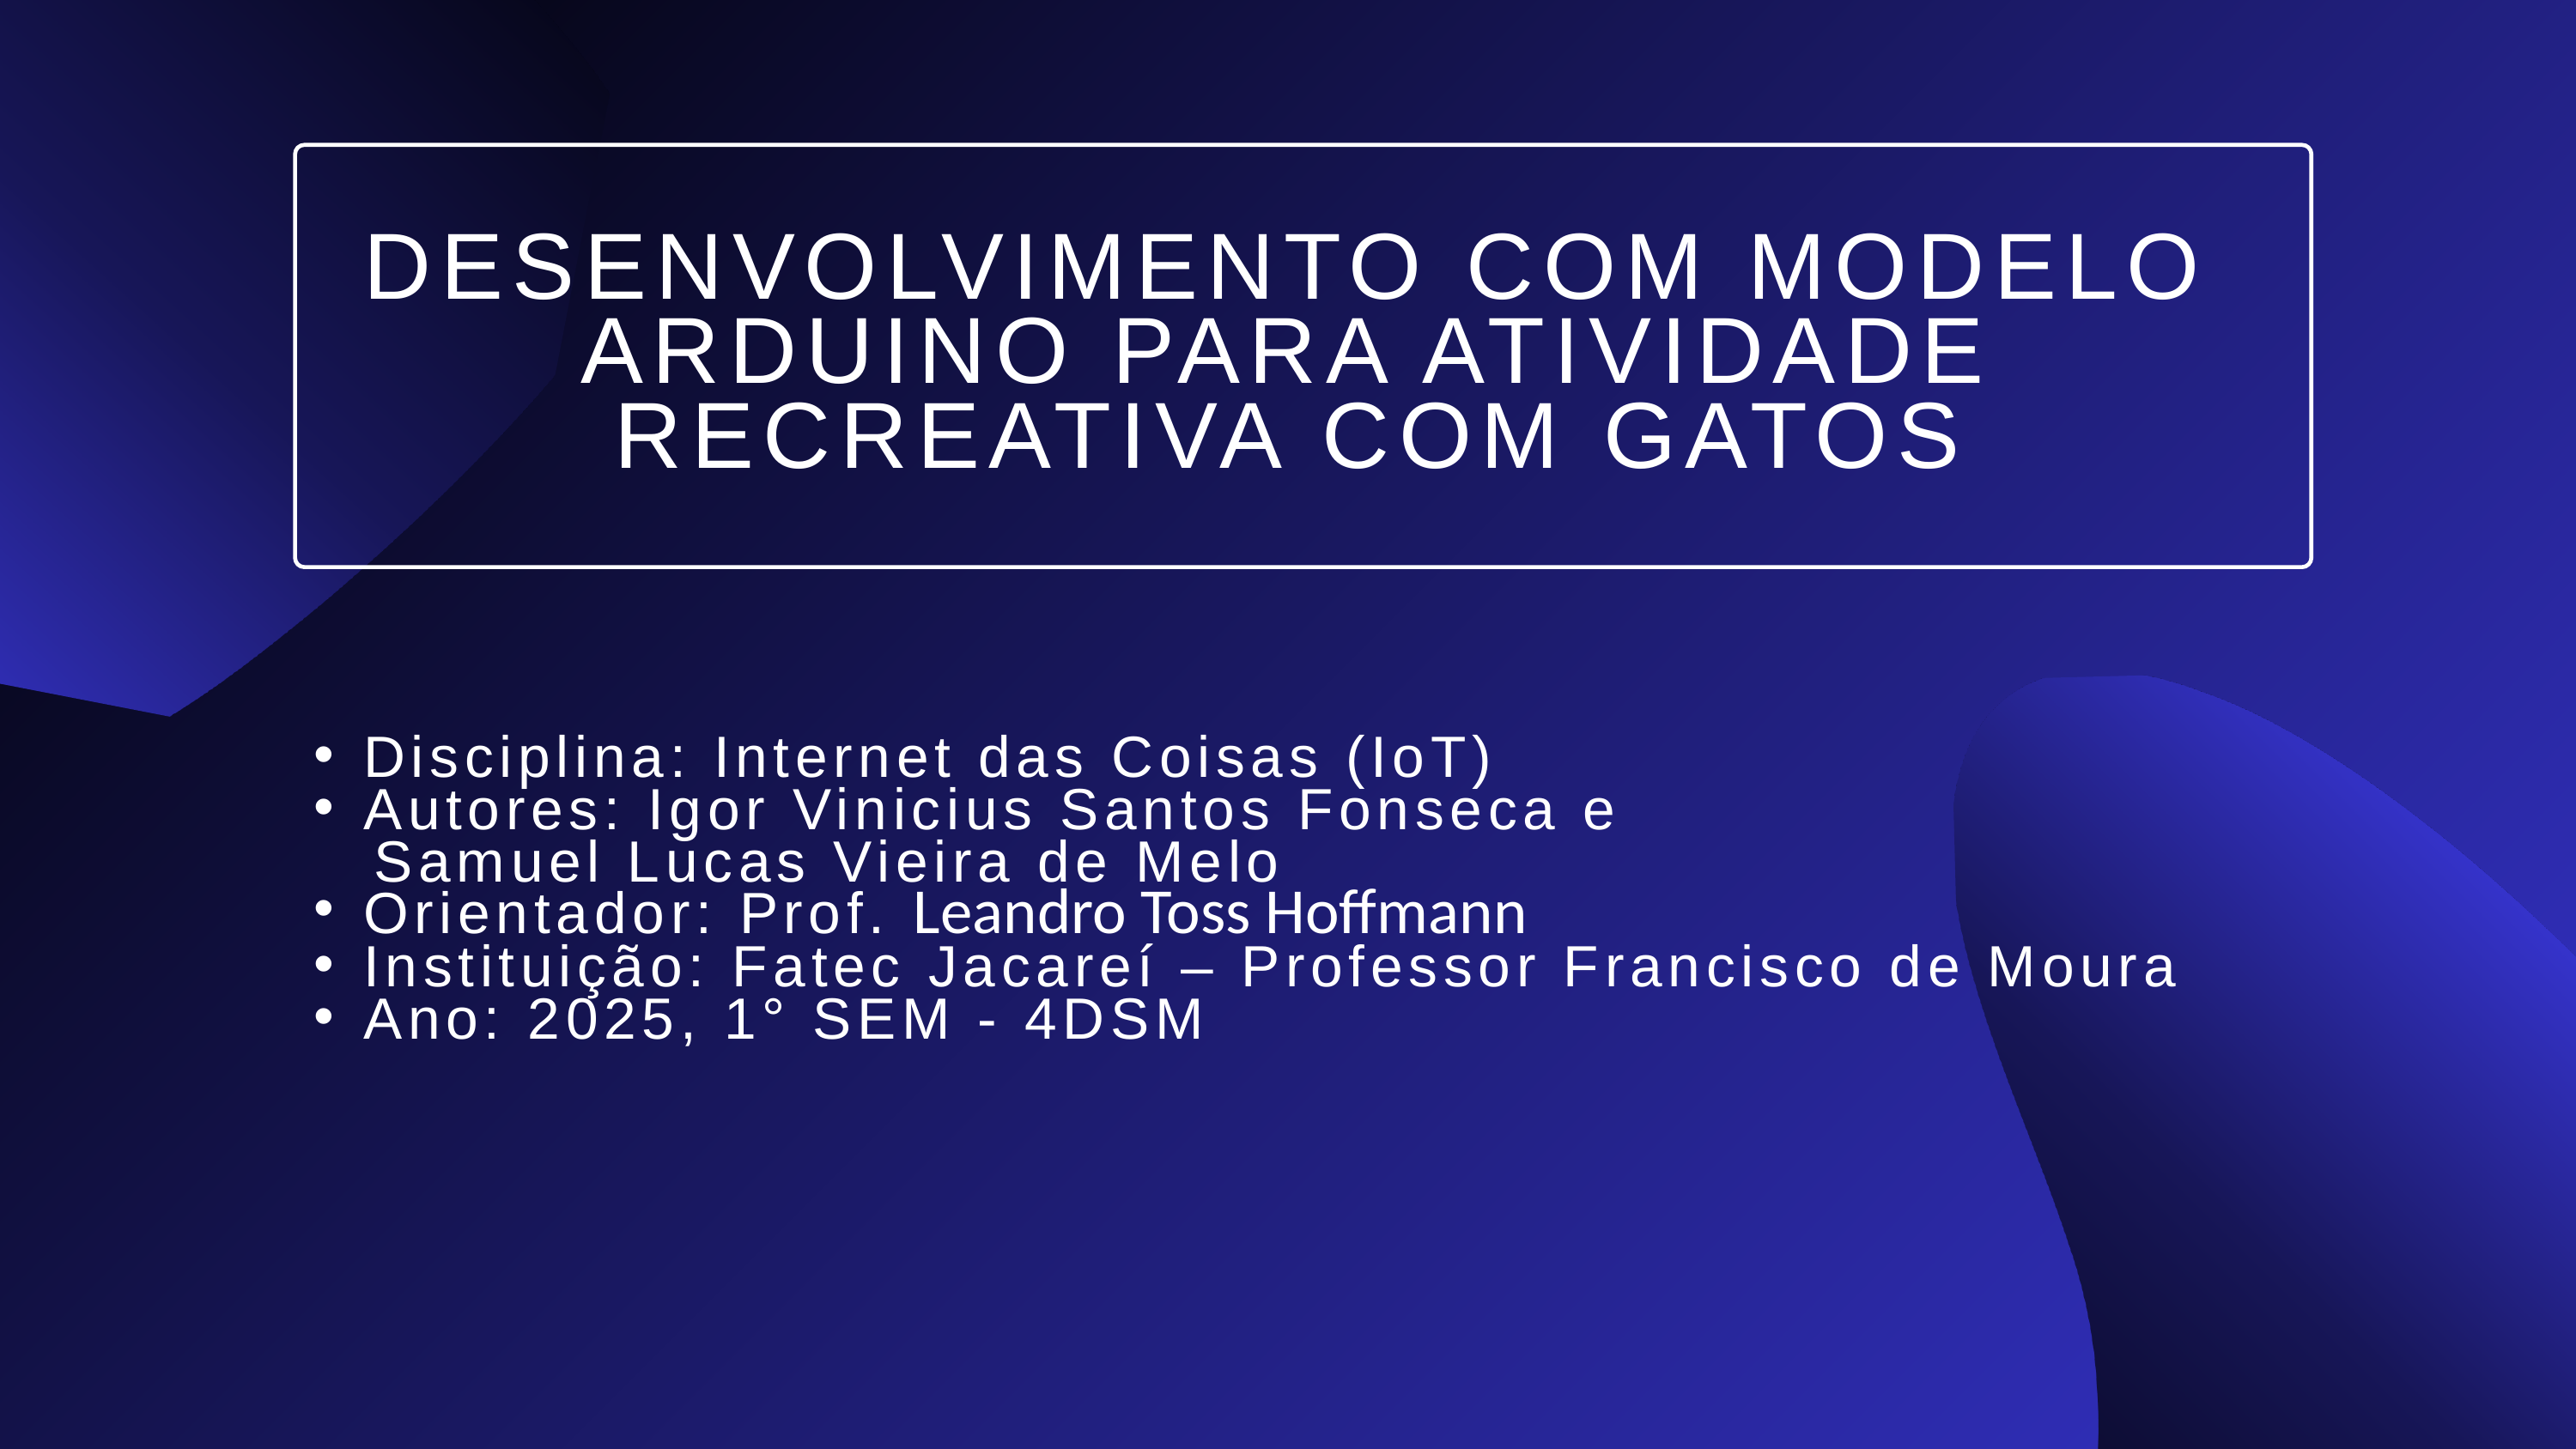

DESENVOLVIMENTO COM MODELO ARDUINO PARA ATIVIDADE RECREATIVA COM GATOS

Disciplina: Internet das Coisas (IoT)
Autores: Igor Vinicius Santos Fonseca e
     Samuel Lucas Vieira de Melo
Orientador: Prof. Leandro Toss Hoffmann
Instituição: Fatec Jacareí – Professor Francisco de Moura
Ano: 2025, 1° SEM - 4DSM